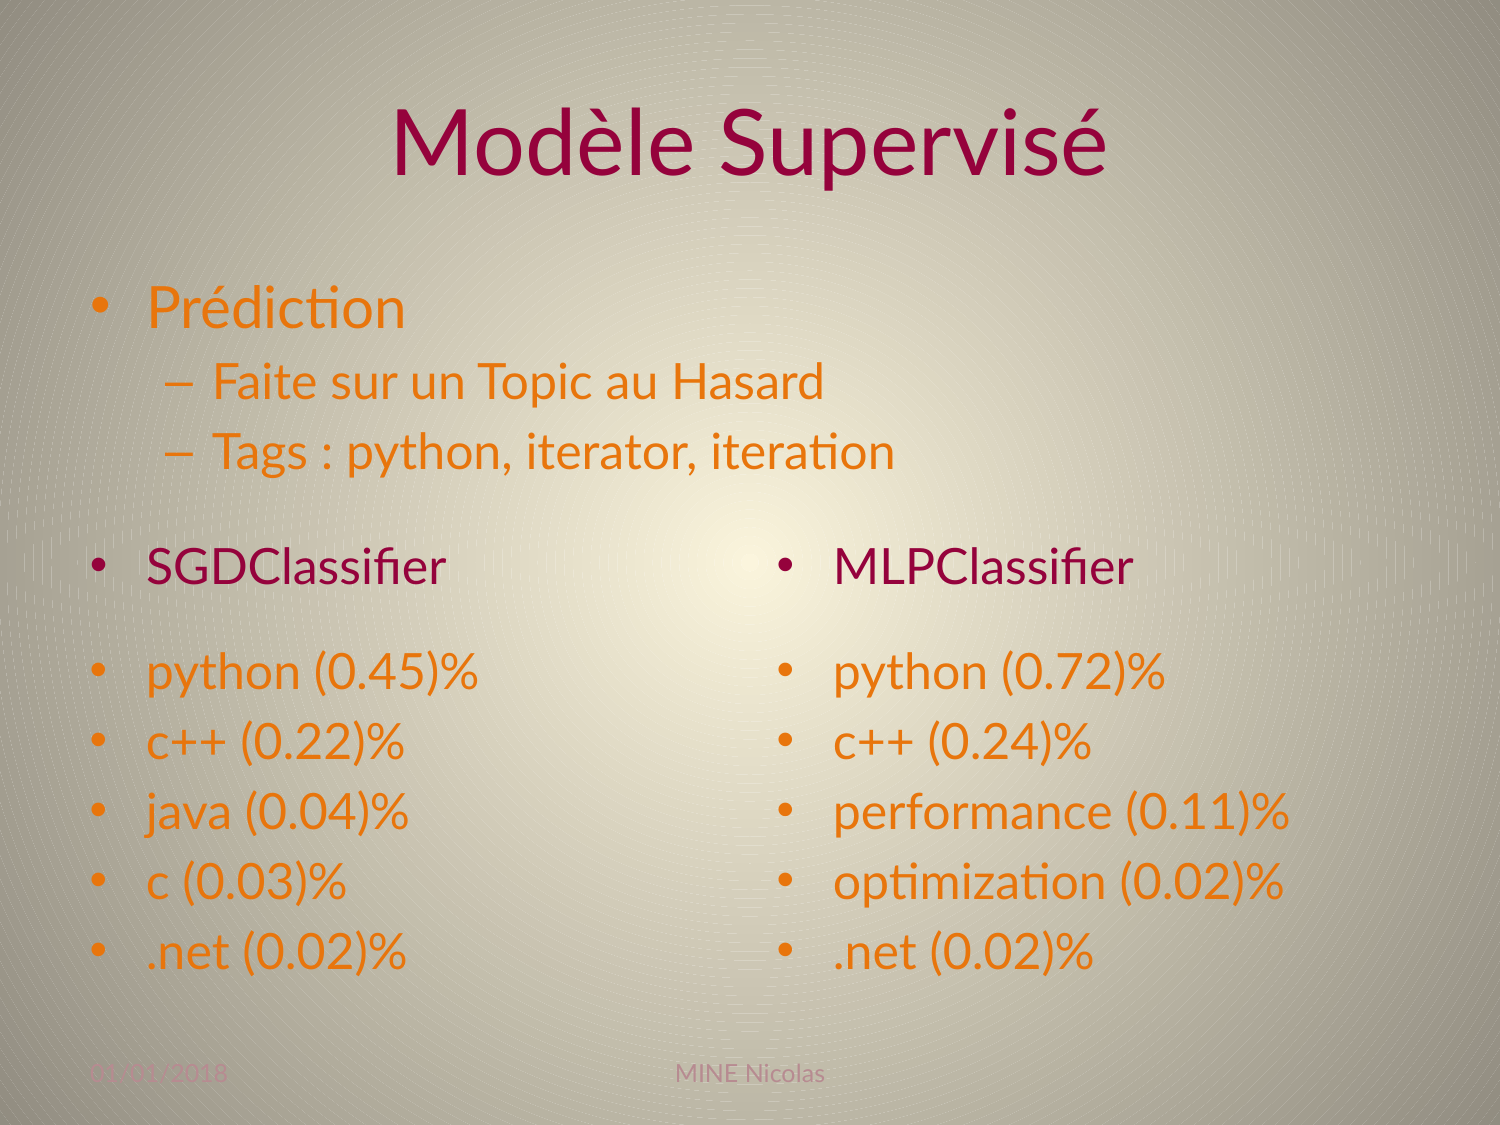

# Modèle Supervisé
Prédiction
Faite sur un Topic au Hasard
Tags : python, iterator, iteration
SGDClassifier
MLPClassifier
python (0.45)%
c++ (0.22)%
java (0.04)%
c (0.03)%
.net (0.02)%

python (0.72)%
c++ (0.24)%
performance (0.11)%
optimization (0.02)%
.net (0.02)%

01/01/2018
MINE Nicolas